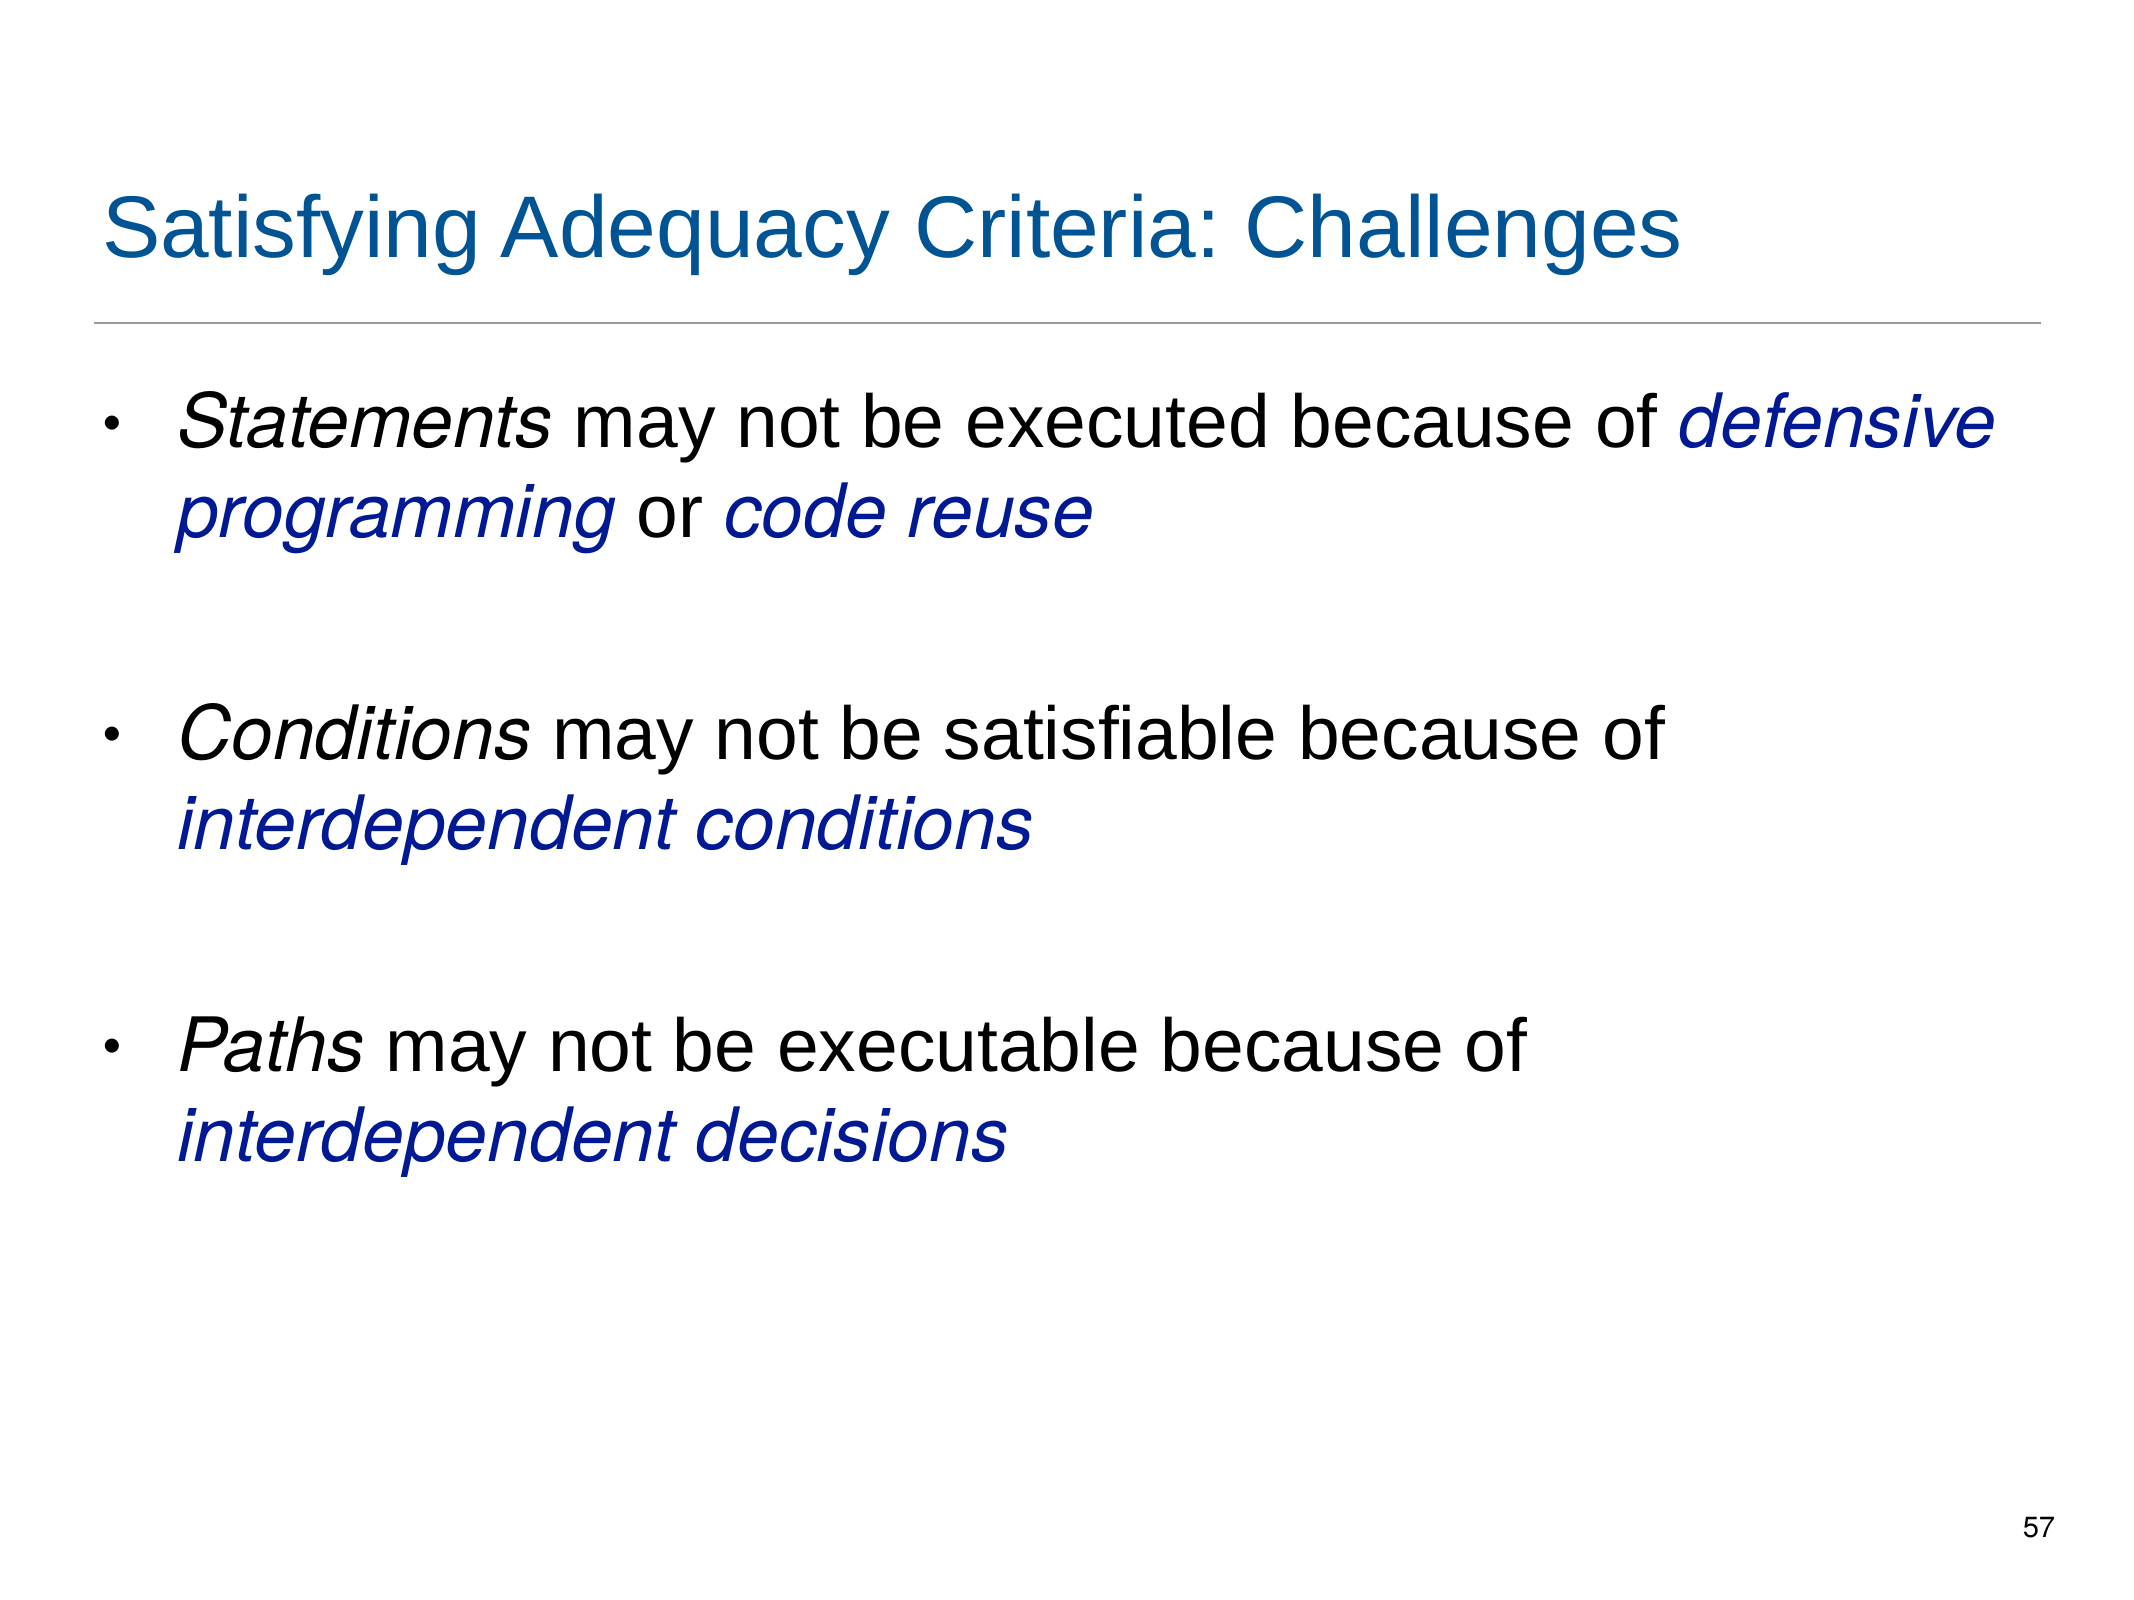

# Satisfying Adequacy Criteria: Challenges
Statements may not be executed because of defensive programming or code reuse

Conditions may not be satisfiable because of interdependent conditions

Paths may not be executable because of interdependent decisions
57